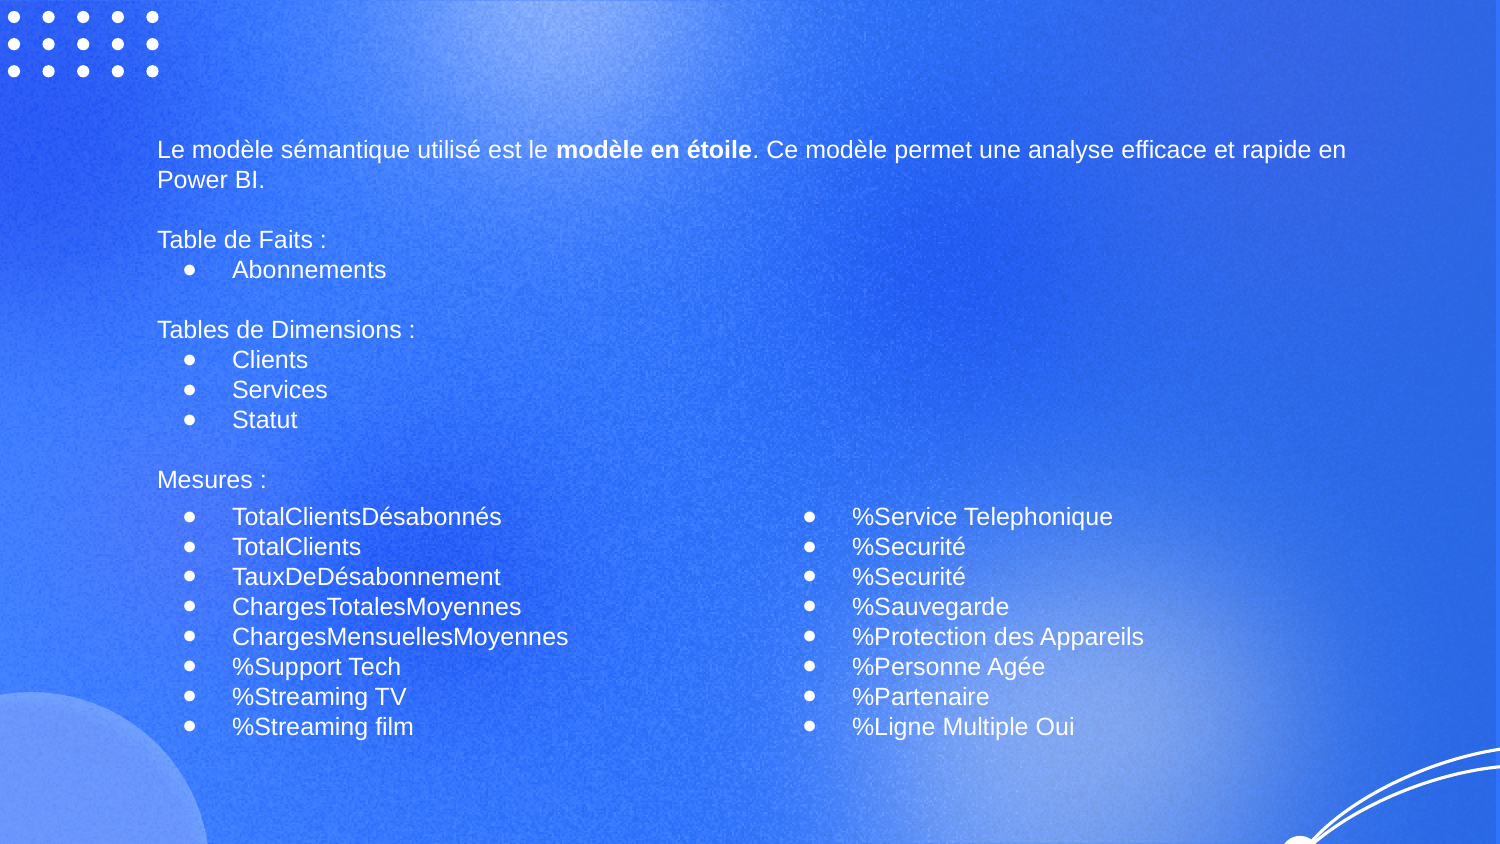

Le modèle sémantique utilisé est le modèle en étoile. Ce modèle permet une analyse efficace et rapide en Power BI.

Table de Faits :
Abonnements

Tables de Dimensions :
Clients
Services
Statut

Mesures :
TotalClientsDésabonnés
TotalClients
TauxDeDésabonnement
ChargesTotalesMoyennes
ChargesMensuellesMoyennes
%Support Tech
%Streaming TV
%Streaming film
%Service Telephonique
%Securité
%Securité
%Sauvegarde
%Protection des Appareils
%Personne Agée
%Partenaire
%Ligne Multiple Oui